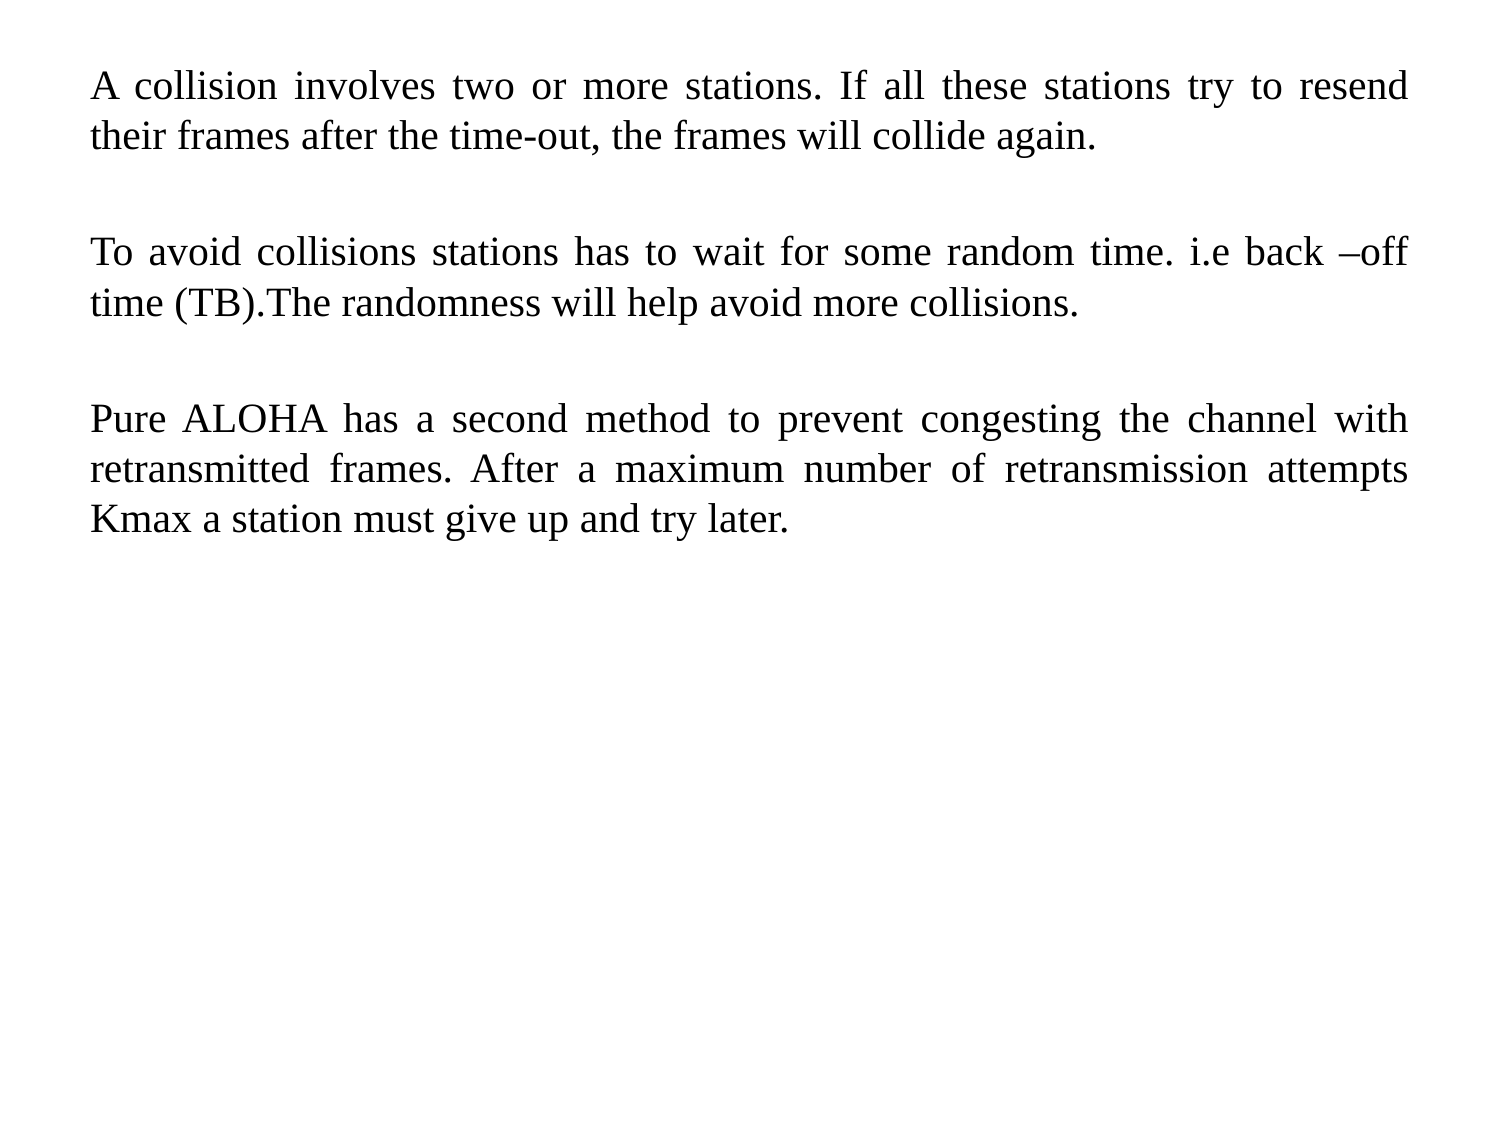

A collision involves two or more stations. If all these stations try to resend their frames after the time-out, the frames will collide again.

To avoid collisions stations has to wait for some random time. i.e back –off time (TB).The randomness will help avoid more collisions.

Pure ALOHA has a second method to prevent congesting the channel with retransmitted frames. After a maximum number of retransmission attempts Kmax a station must give up and try later.